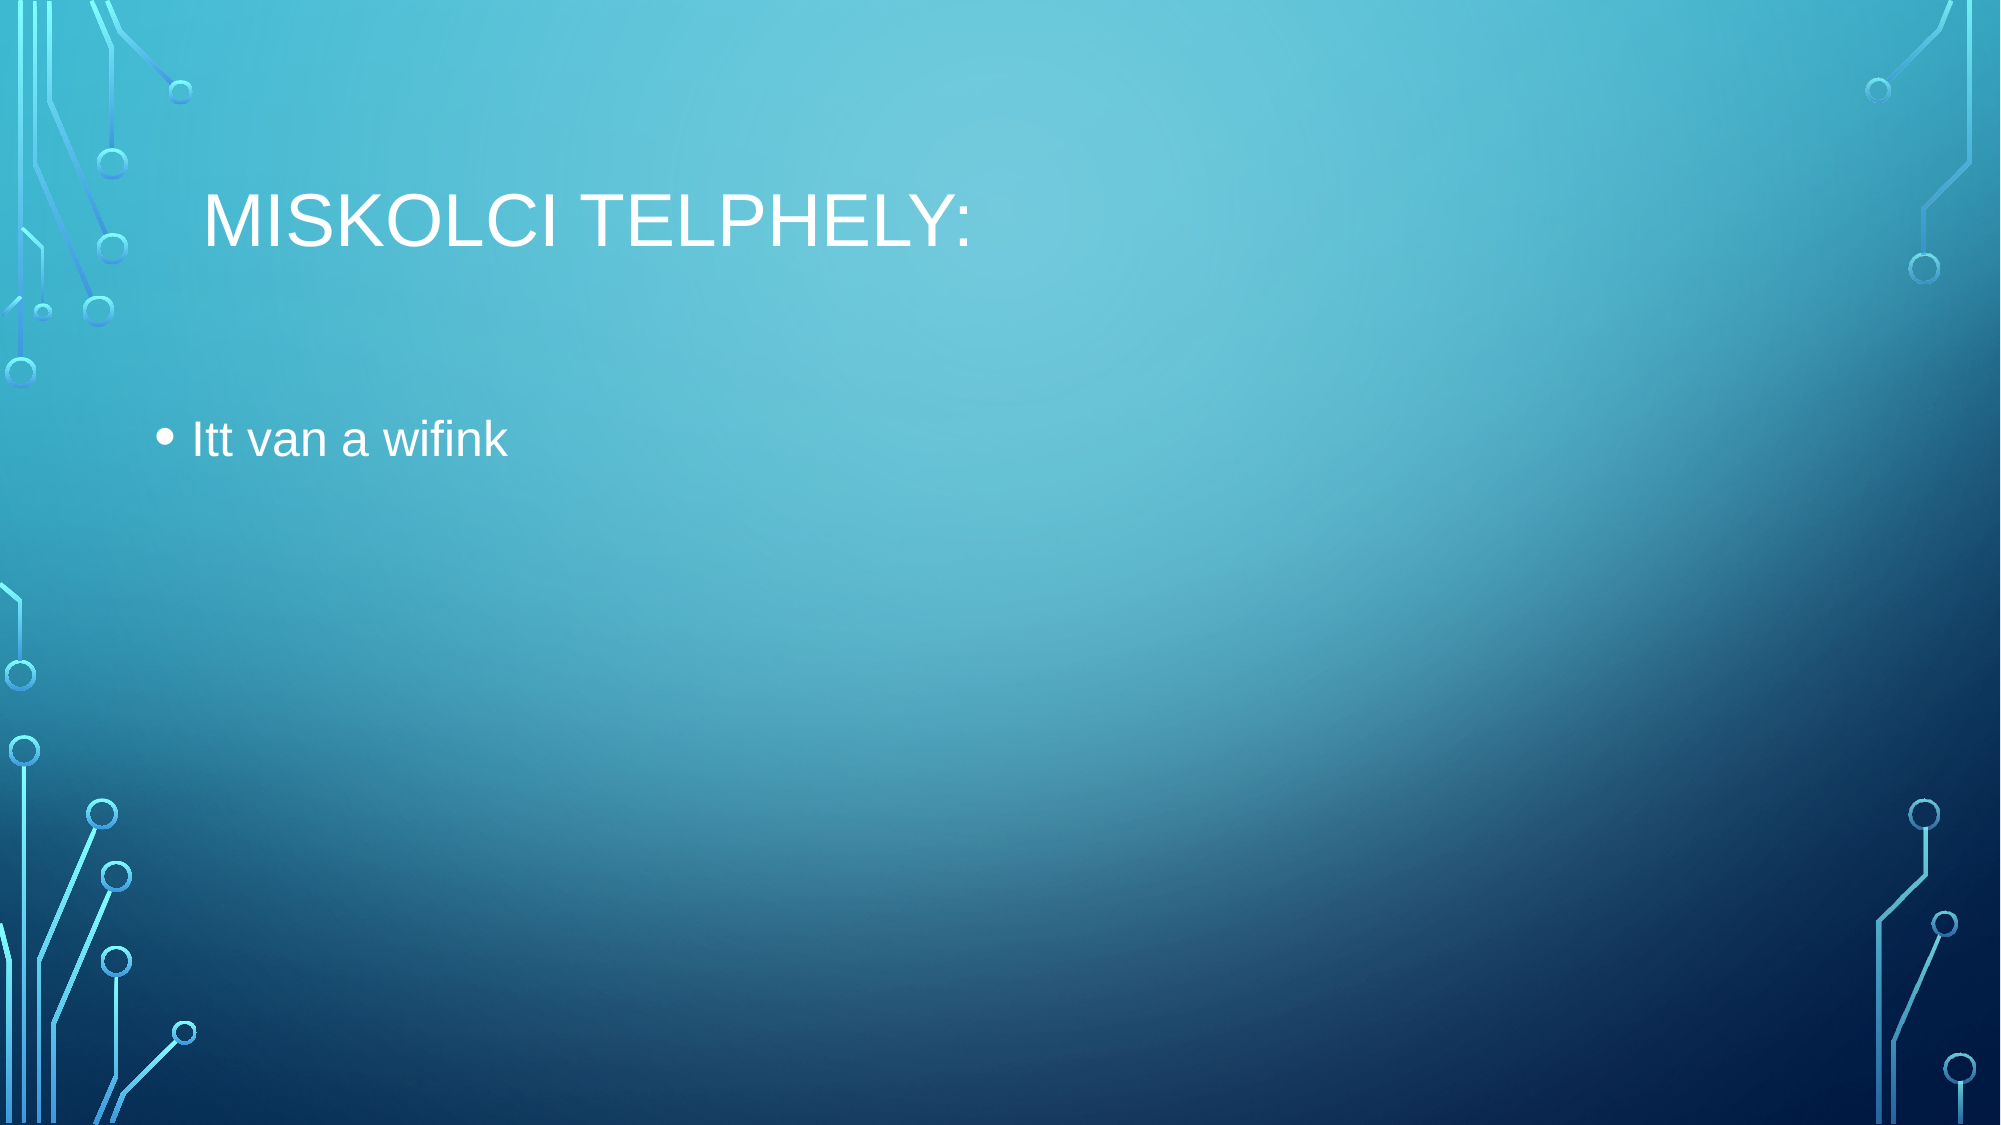

# Miskolci telphely:
Itt van a wifink